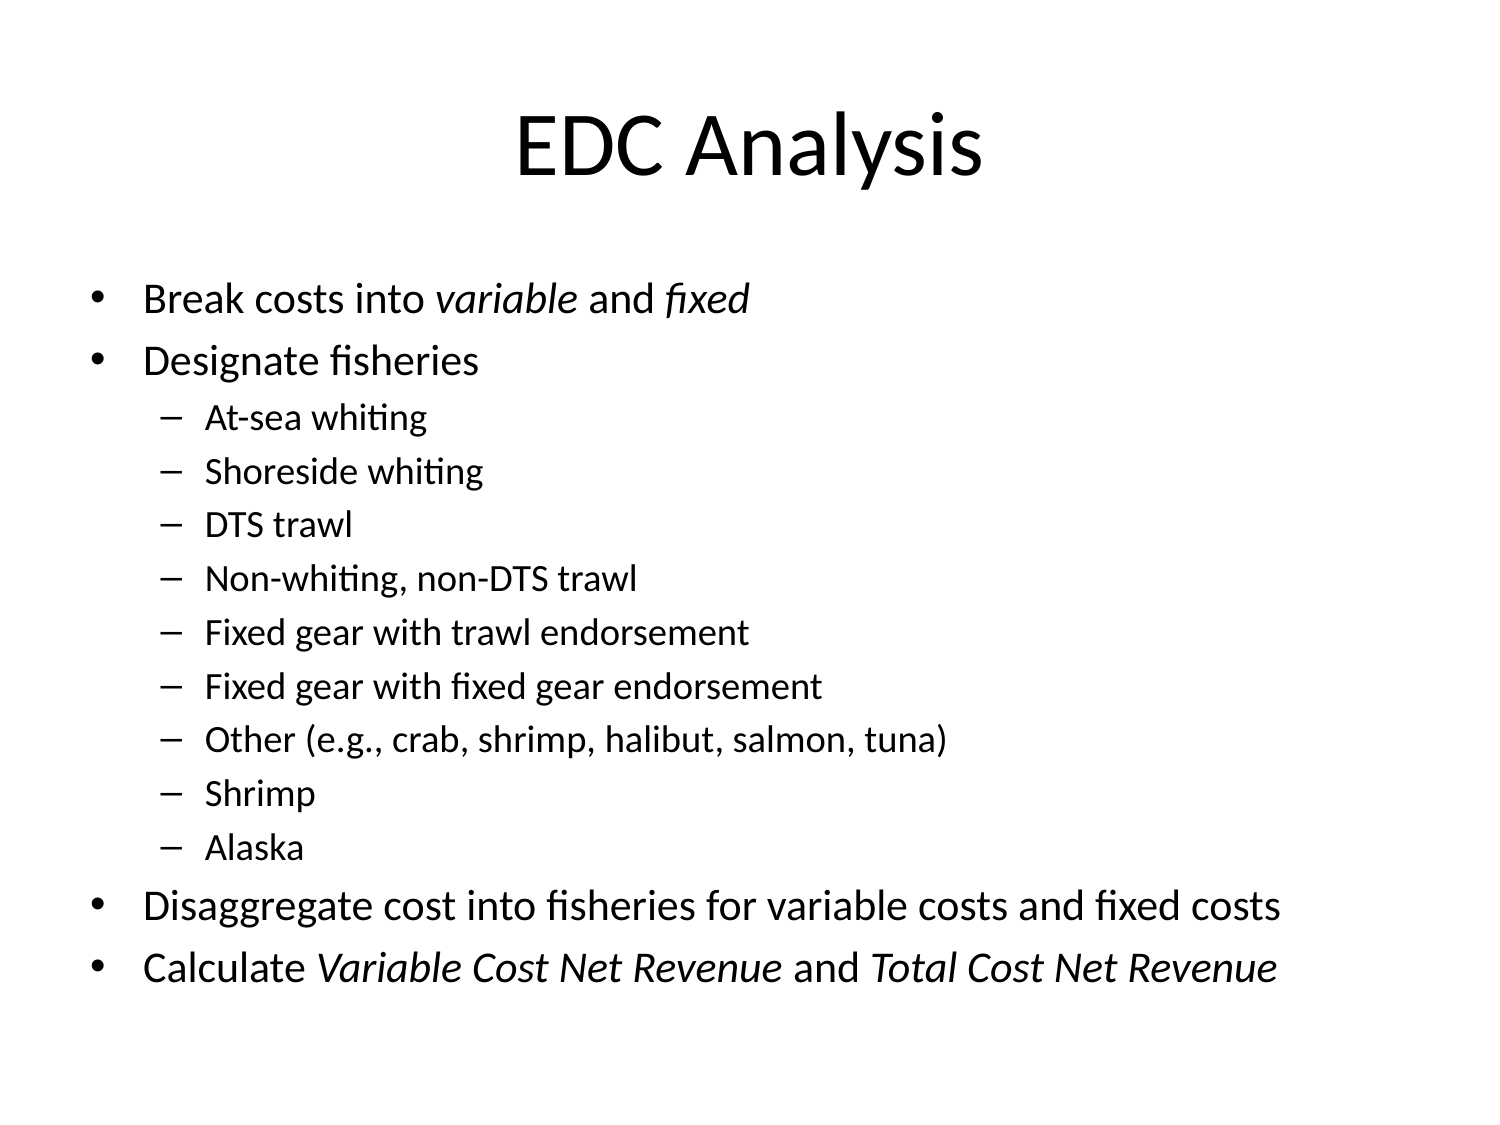

# EDC Analysis
Break costs into variable and fixed
Designate fisheries
At-sea whiting
Shoreside whiting
DTS trawl
Non-whiting, non-DTS trawl
Fixed gear with trawl endorsement
Fixed gear with fixed gear endorsement
Other (e.g., crab, shrimp, halibut, salmon, tuna)
Shrimp
Alaska
Disaggregate cost into fisheries for variable costs and fixed costs
Calculate Variable Cost Net Revenue and Total Cost Net Revenue